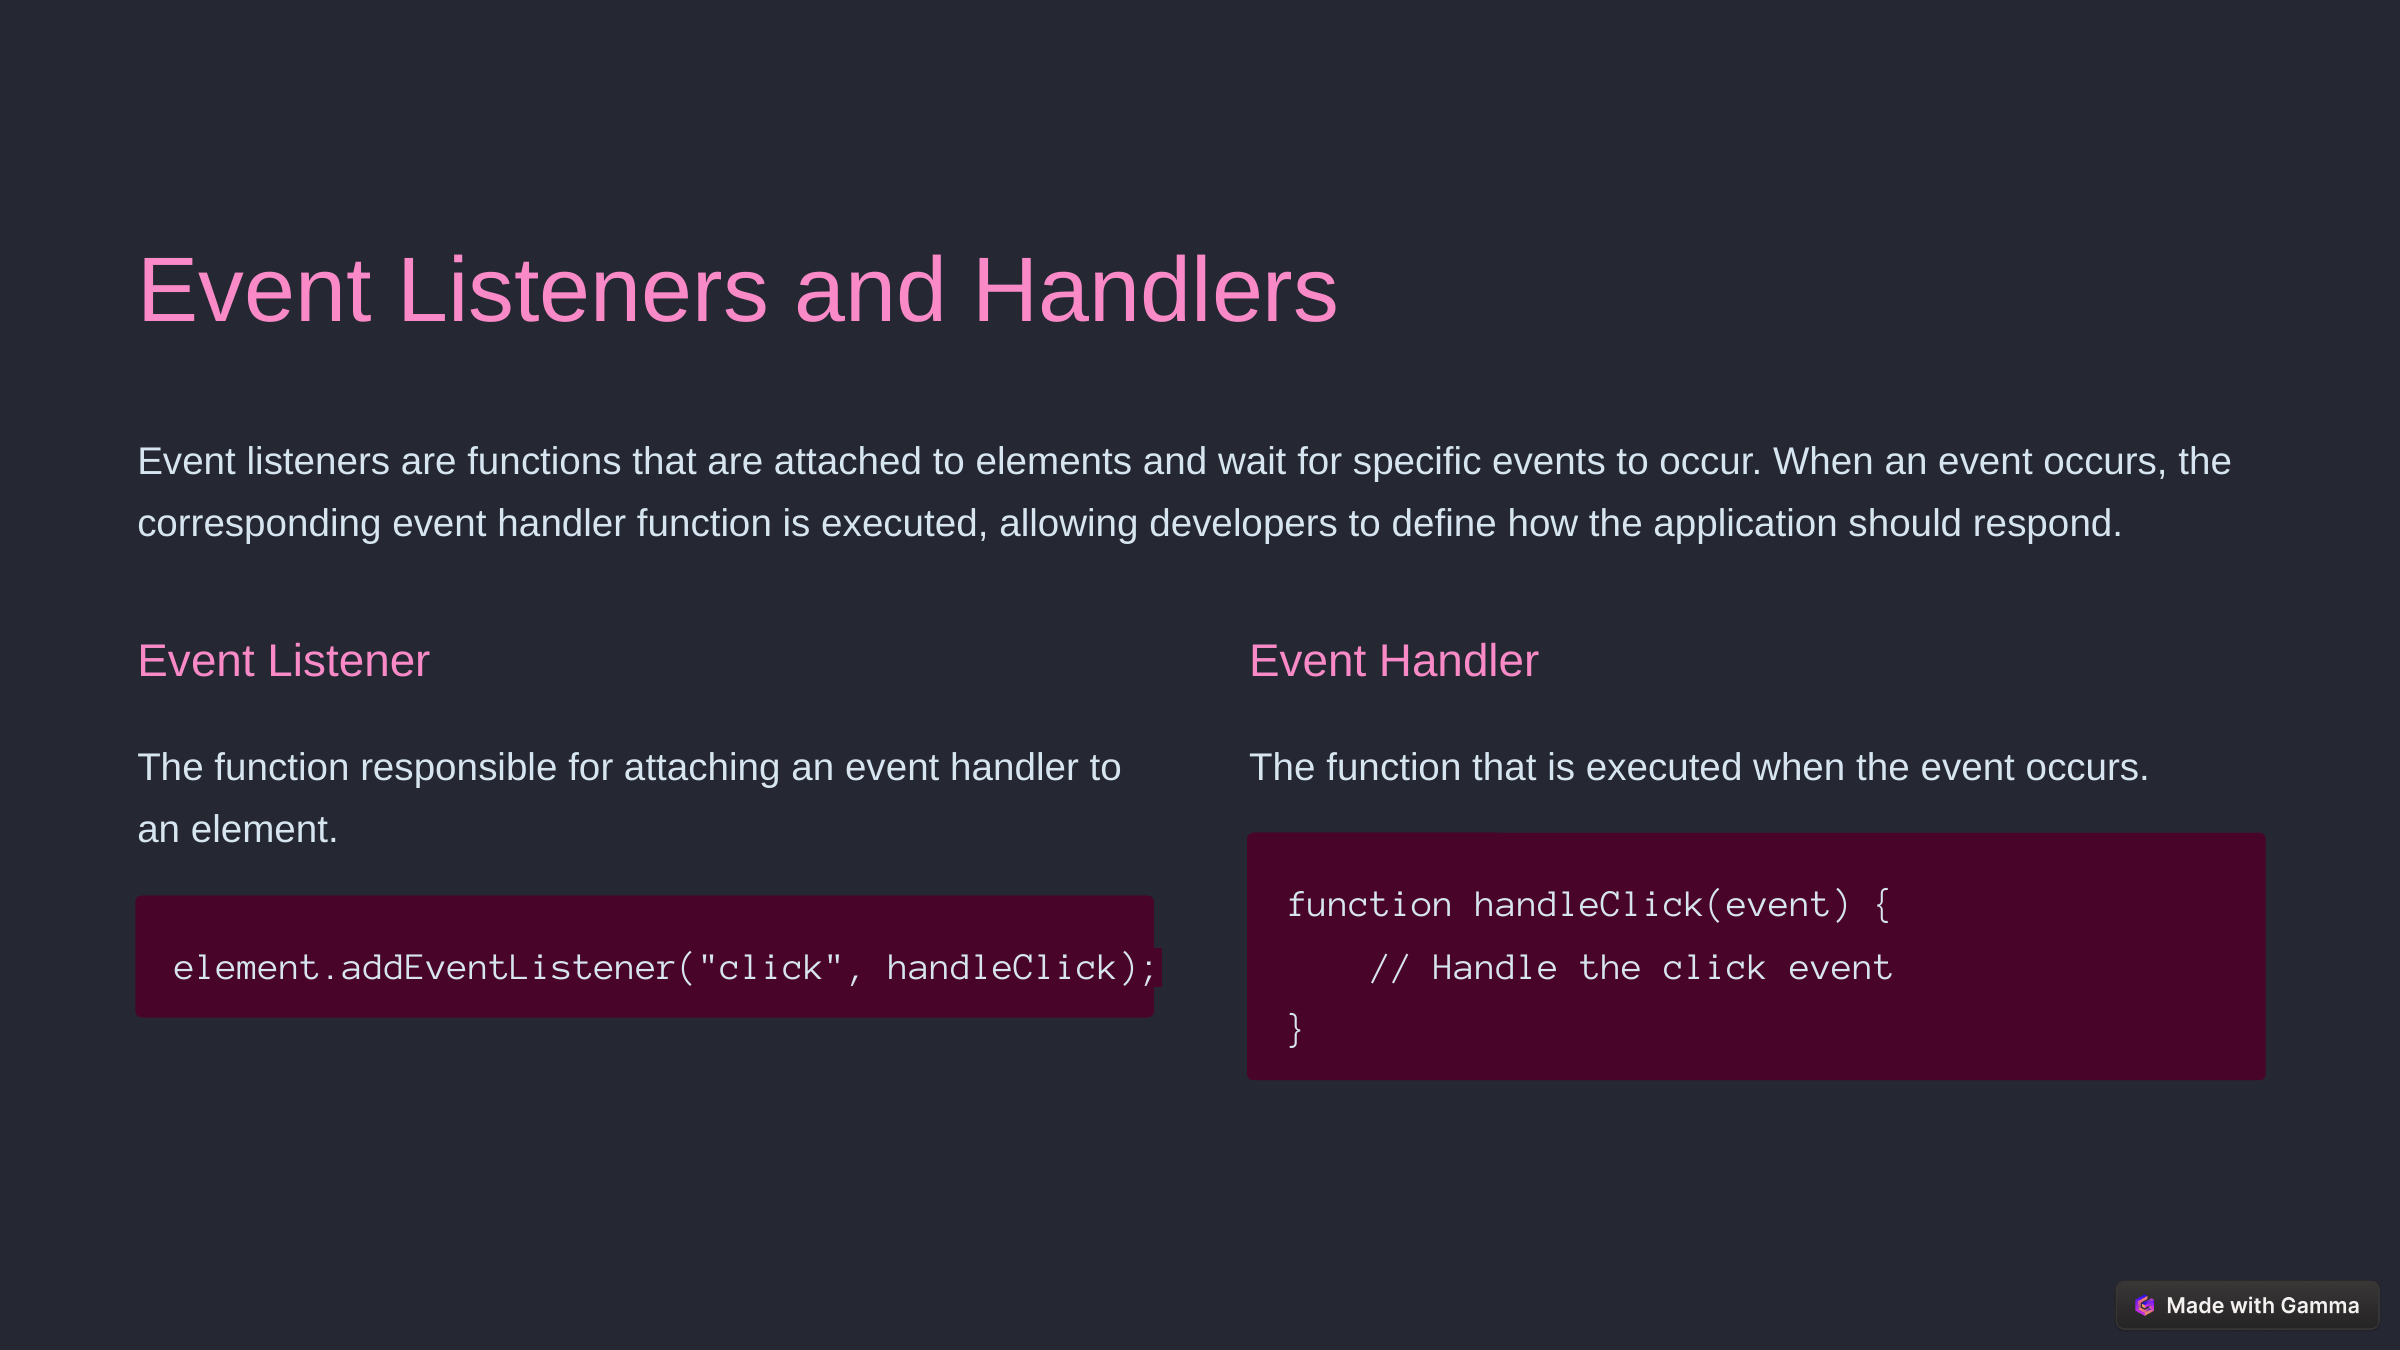

Event Listeners and Handlers
Event listeners are functions that are attached to elements and wait for specific events to occur. When an event occurs, the corresponding event handler function is executed, allowing developers to define how the application should respond.
Event Listener
Event Handler
The function responsible for attaching an event handler to an element.
The function that is executed when the event occurs.

function handleClick(event) {
    // Handle the click event
}

element.addEventListener("click", handleClick);